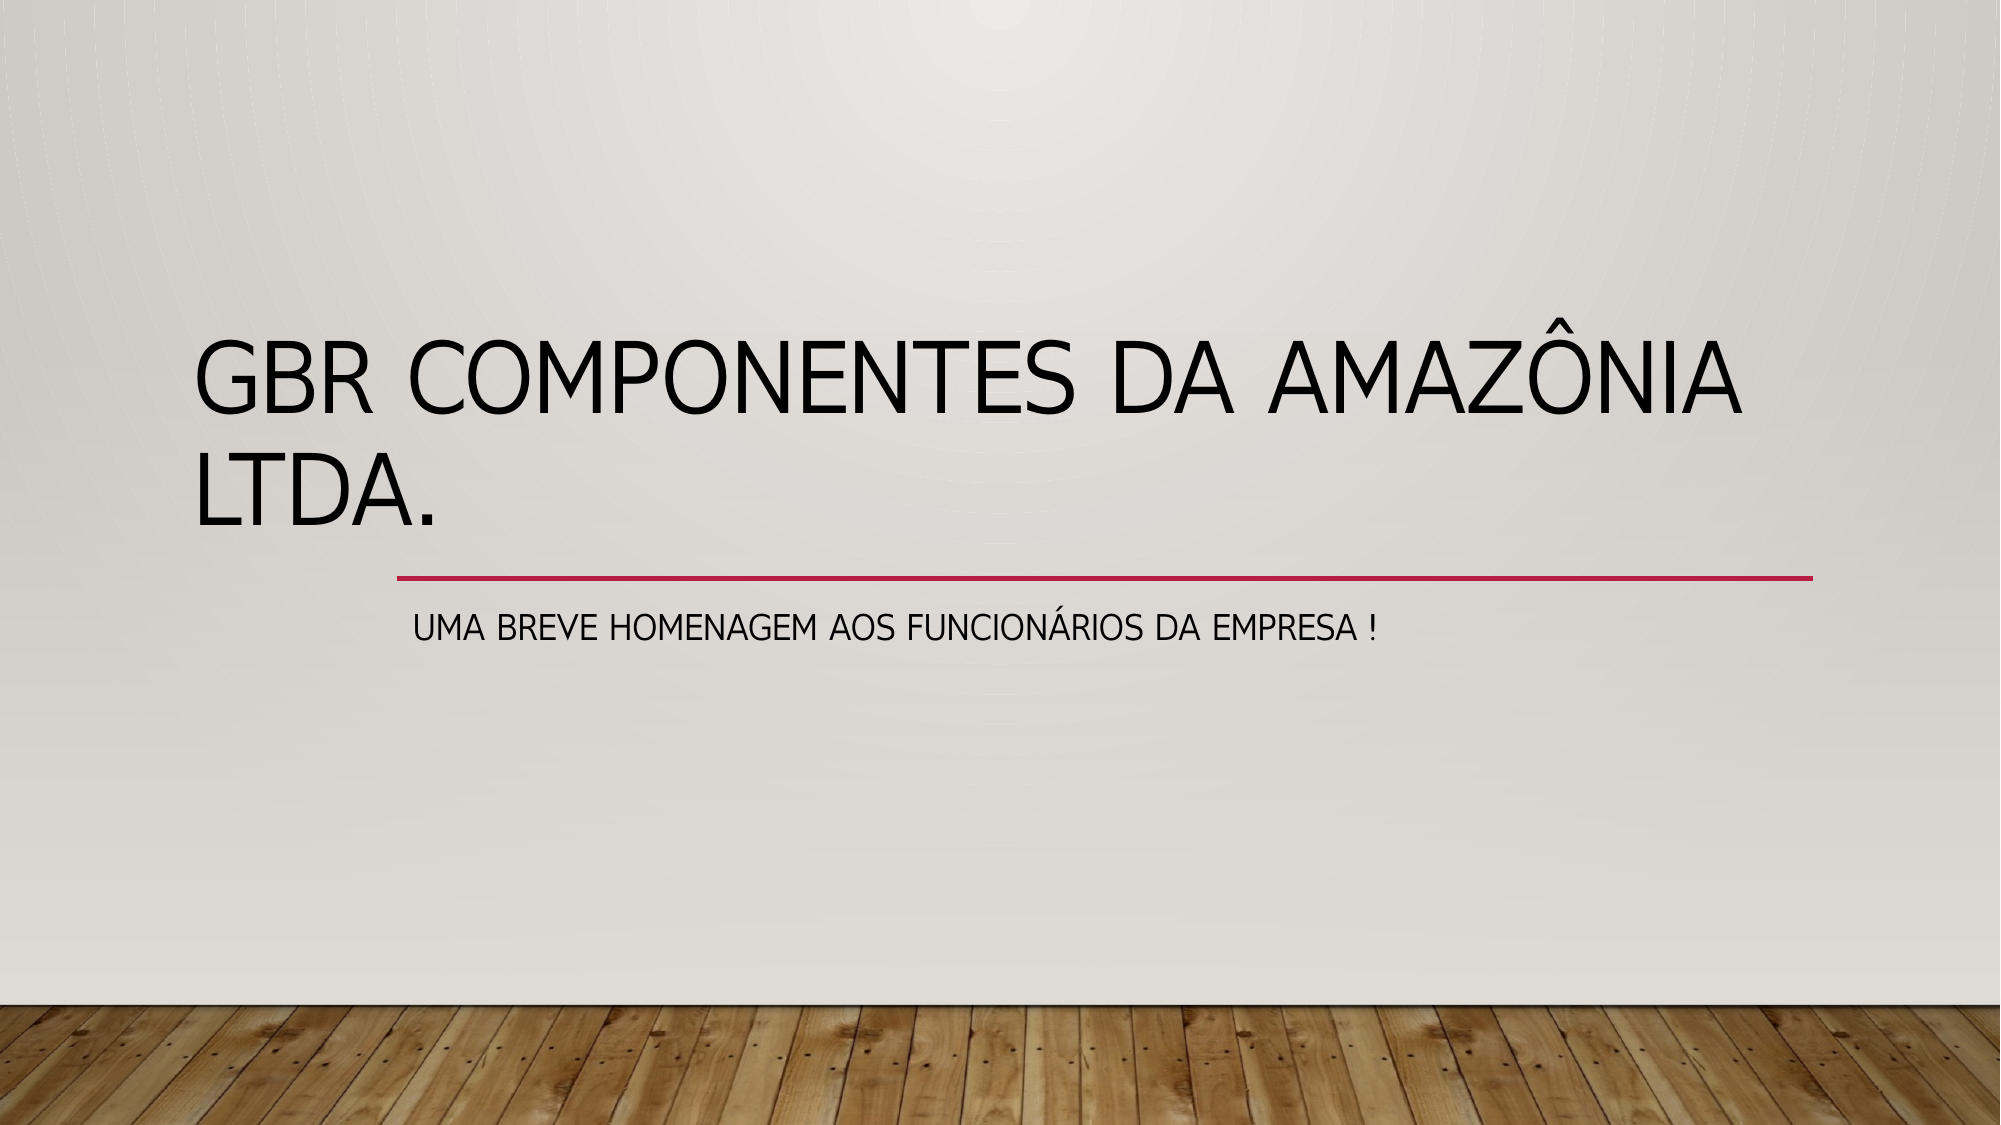

# GBR Componentes da Amazônia Ltda.
Uma breve homenagem aos funcionários da empresa !